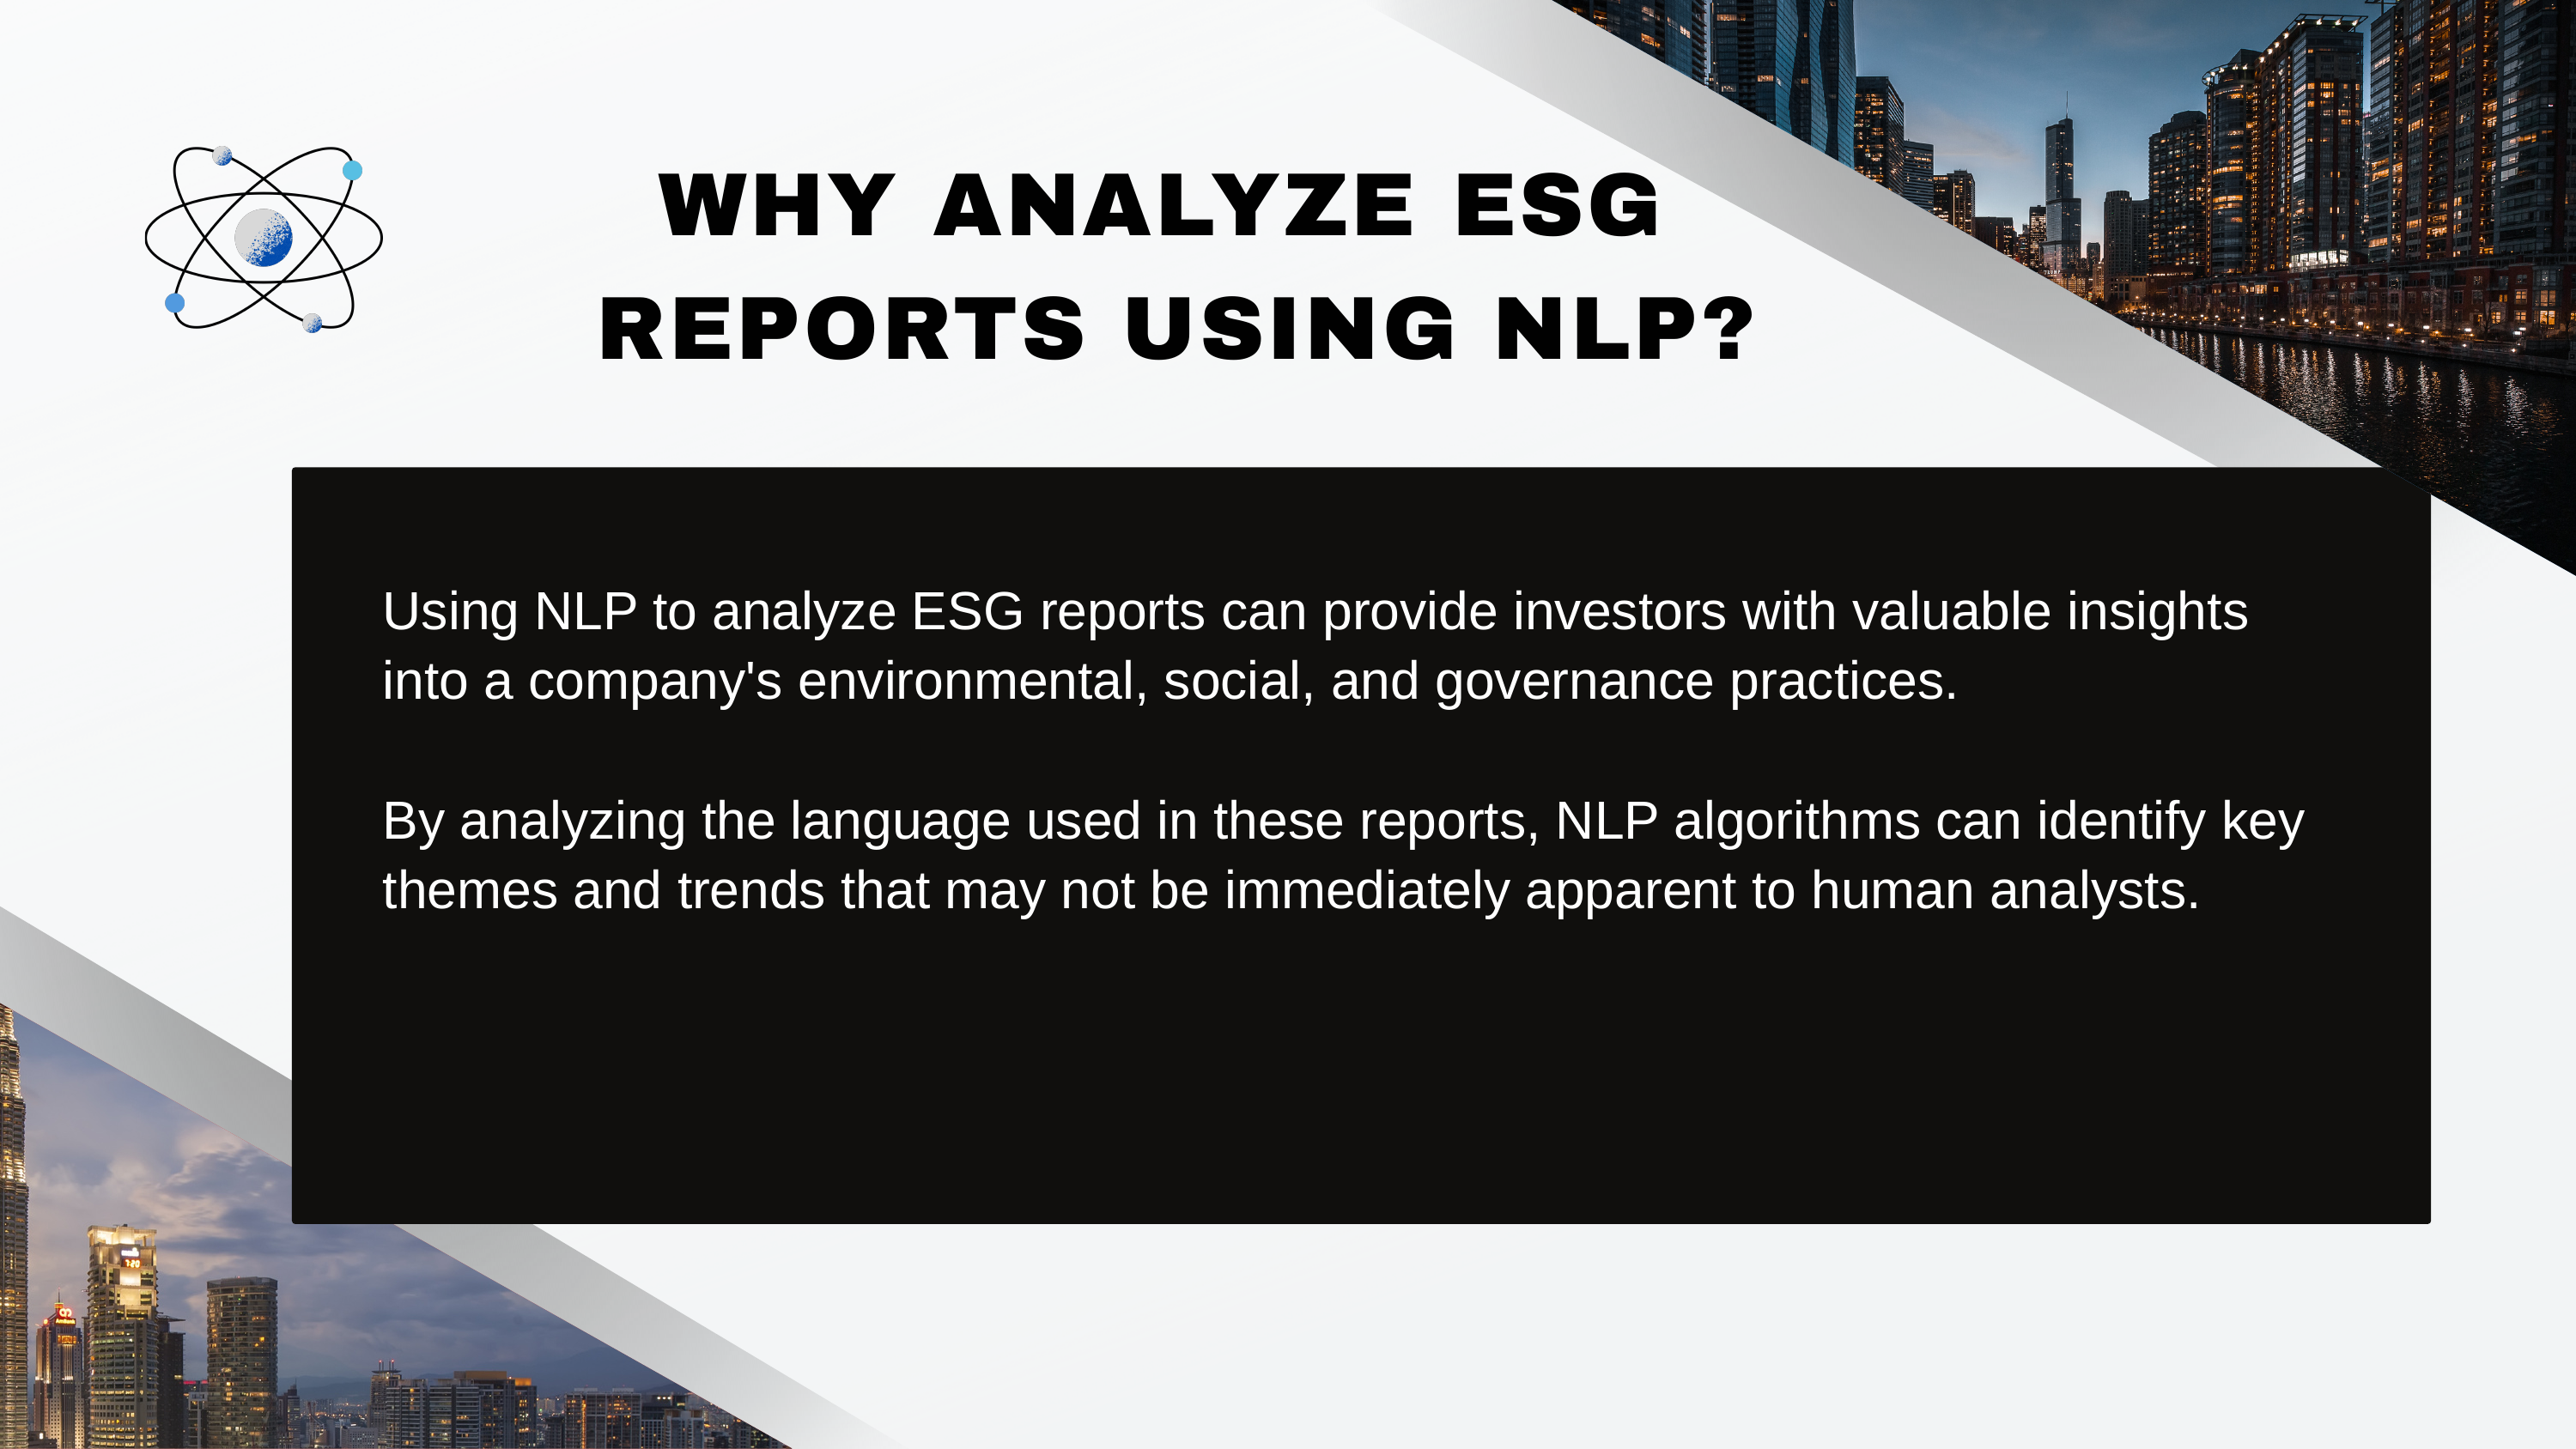

WHY ANALYZE ESG
REPORTS USING NLP?

Using NLP to analyze ESG reports can provide investors with valuable insights into a company's environmental, social, and governance practices.

By analyzing the language used in these reports, NLP algorithms can identify key themes and trends that may not be immediately apparent to human analysts.